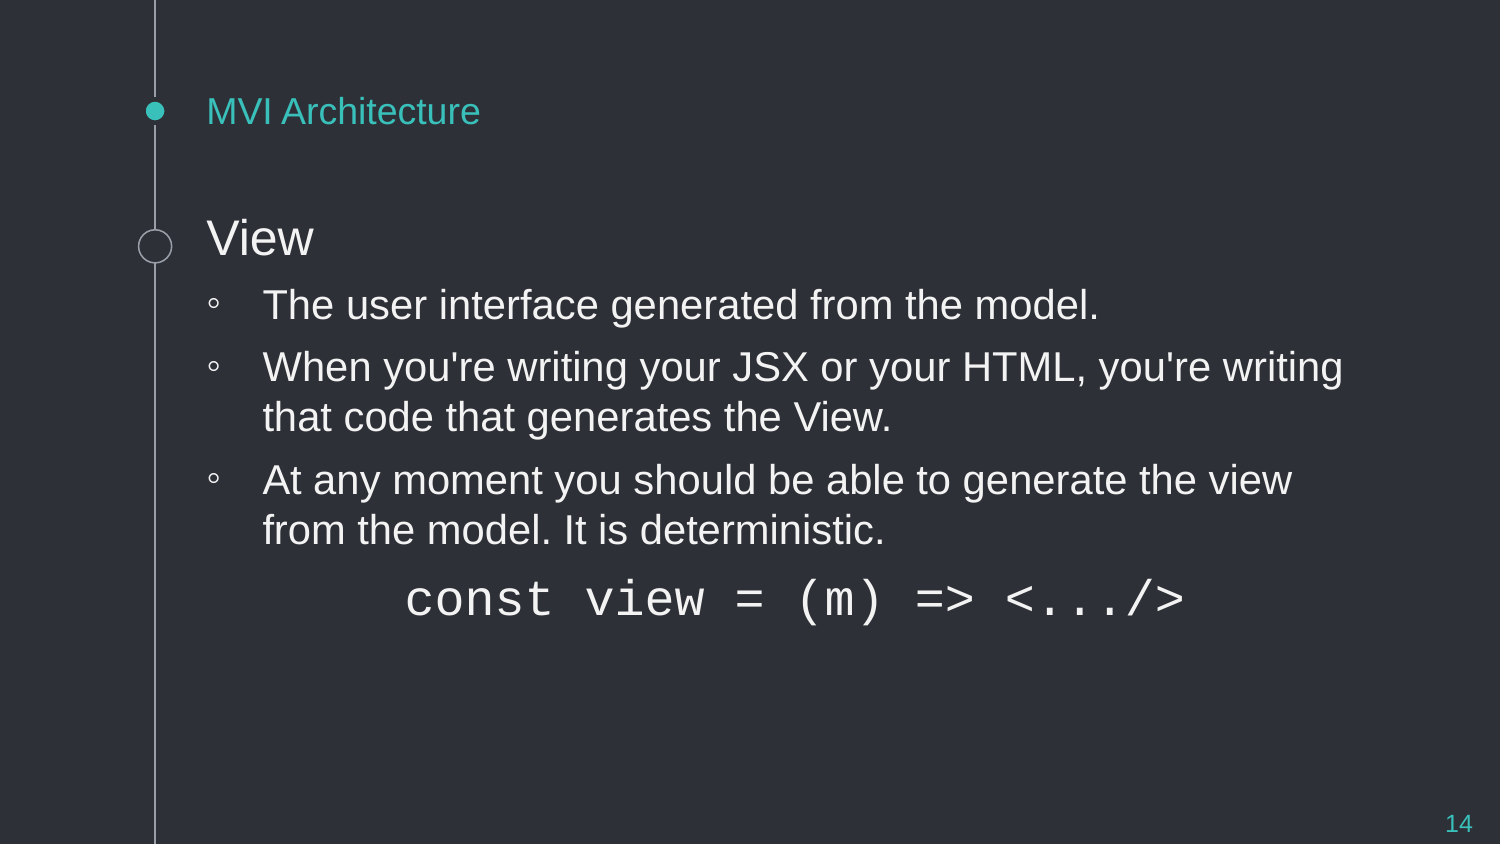

# MVI Architecture
View
The user interface generated from the model.
When you're writing your JSX or your HTML, you're writing that code that generates the View.
At any moment you should be able to generate the view from the model. It is deterministic.
const view = (m) => <.../>

14